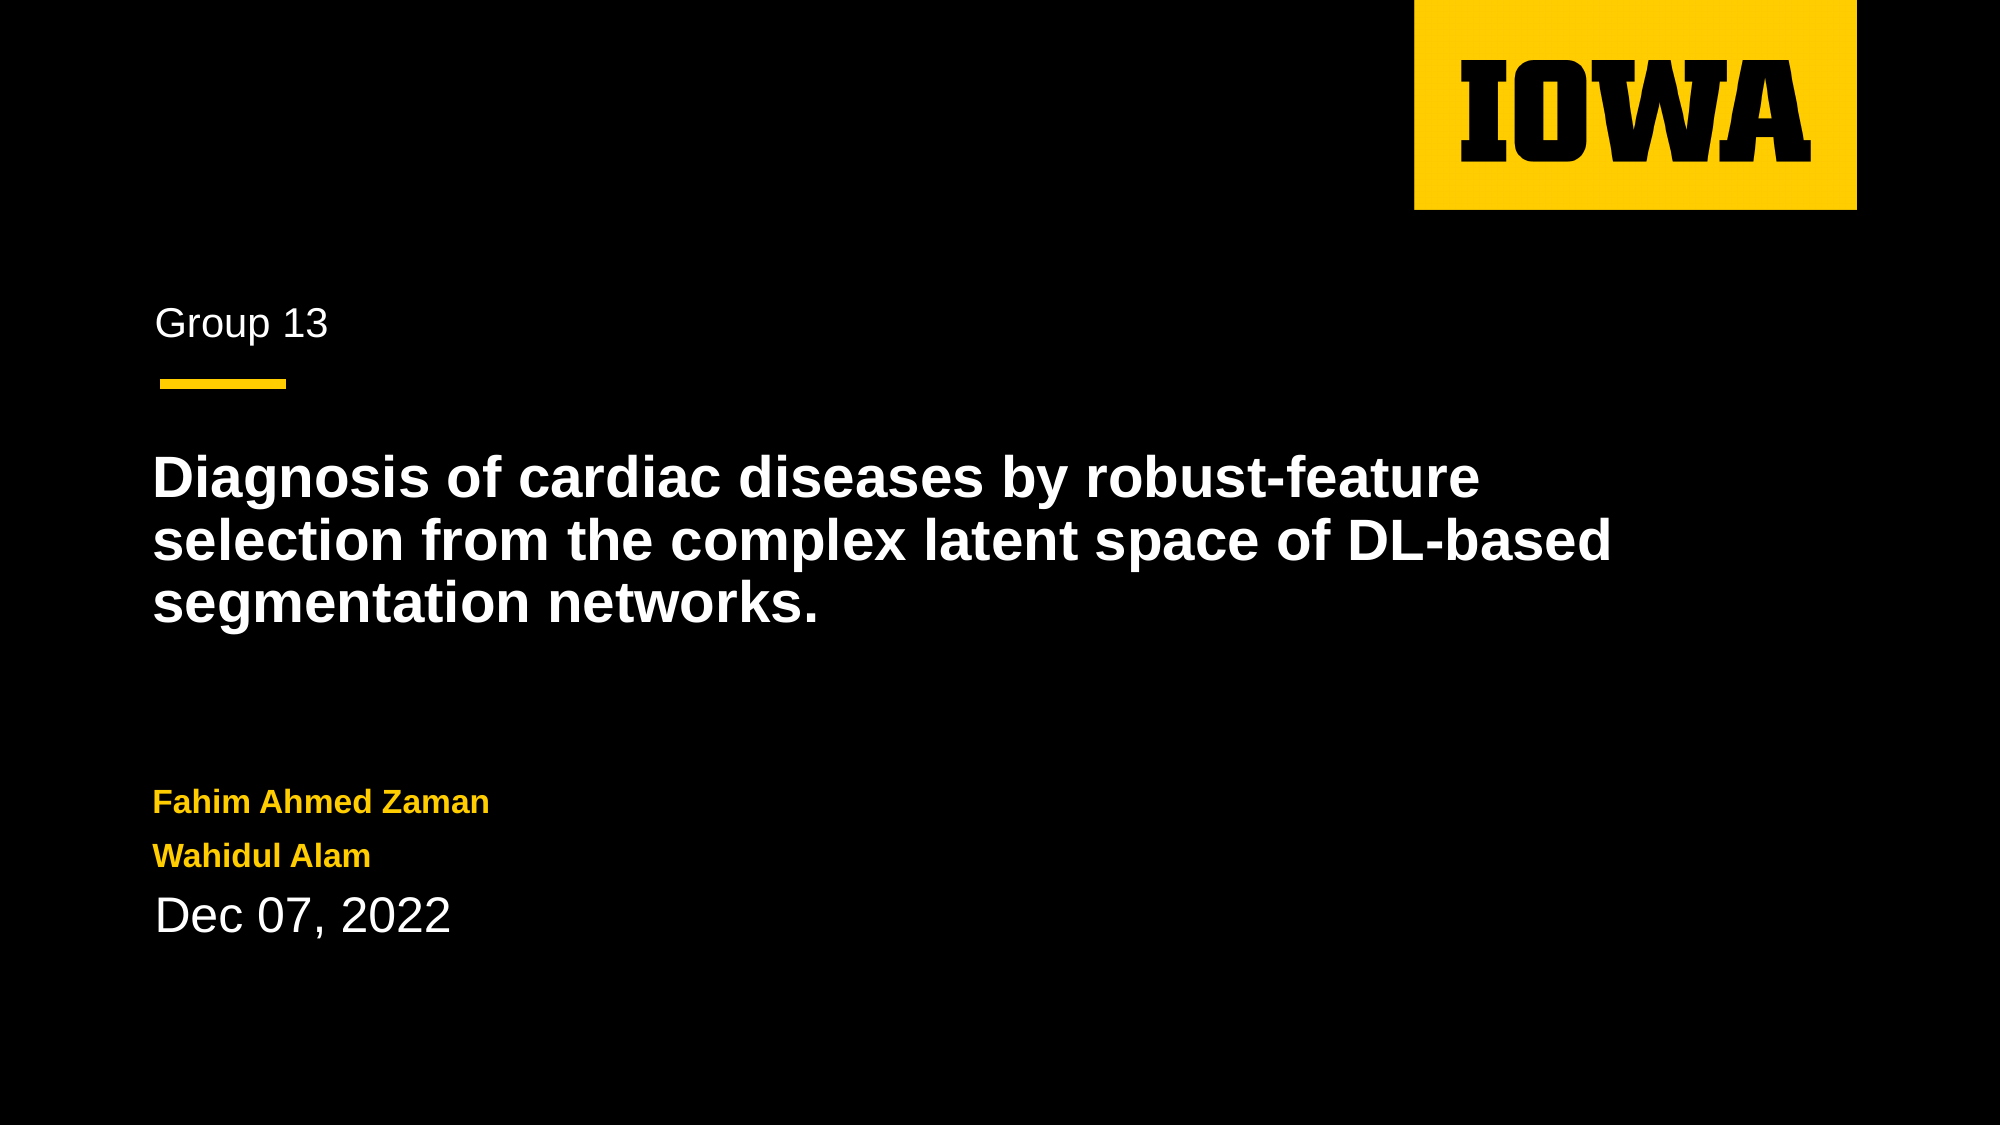

Group 13
# Diagnosis of cardiac diseases by robust-feature selection from the complex latent space of DL-based segmentation networks.
Fahim Ahmed Zaman
Wahidul Alam
Dec 07, 2022